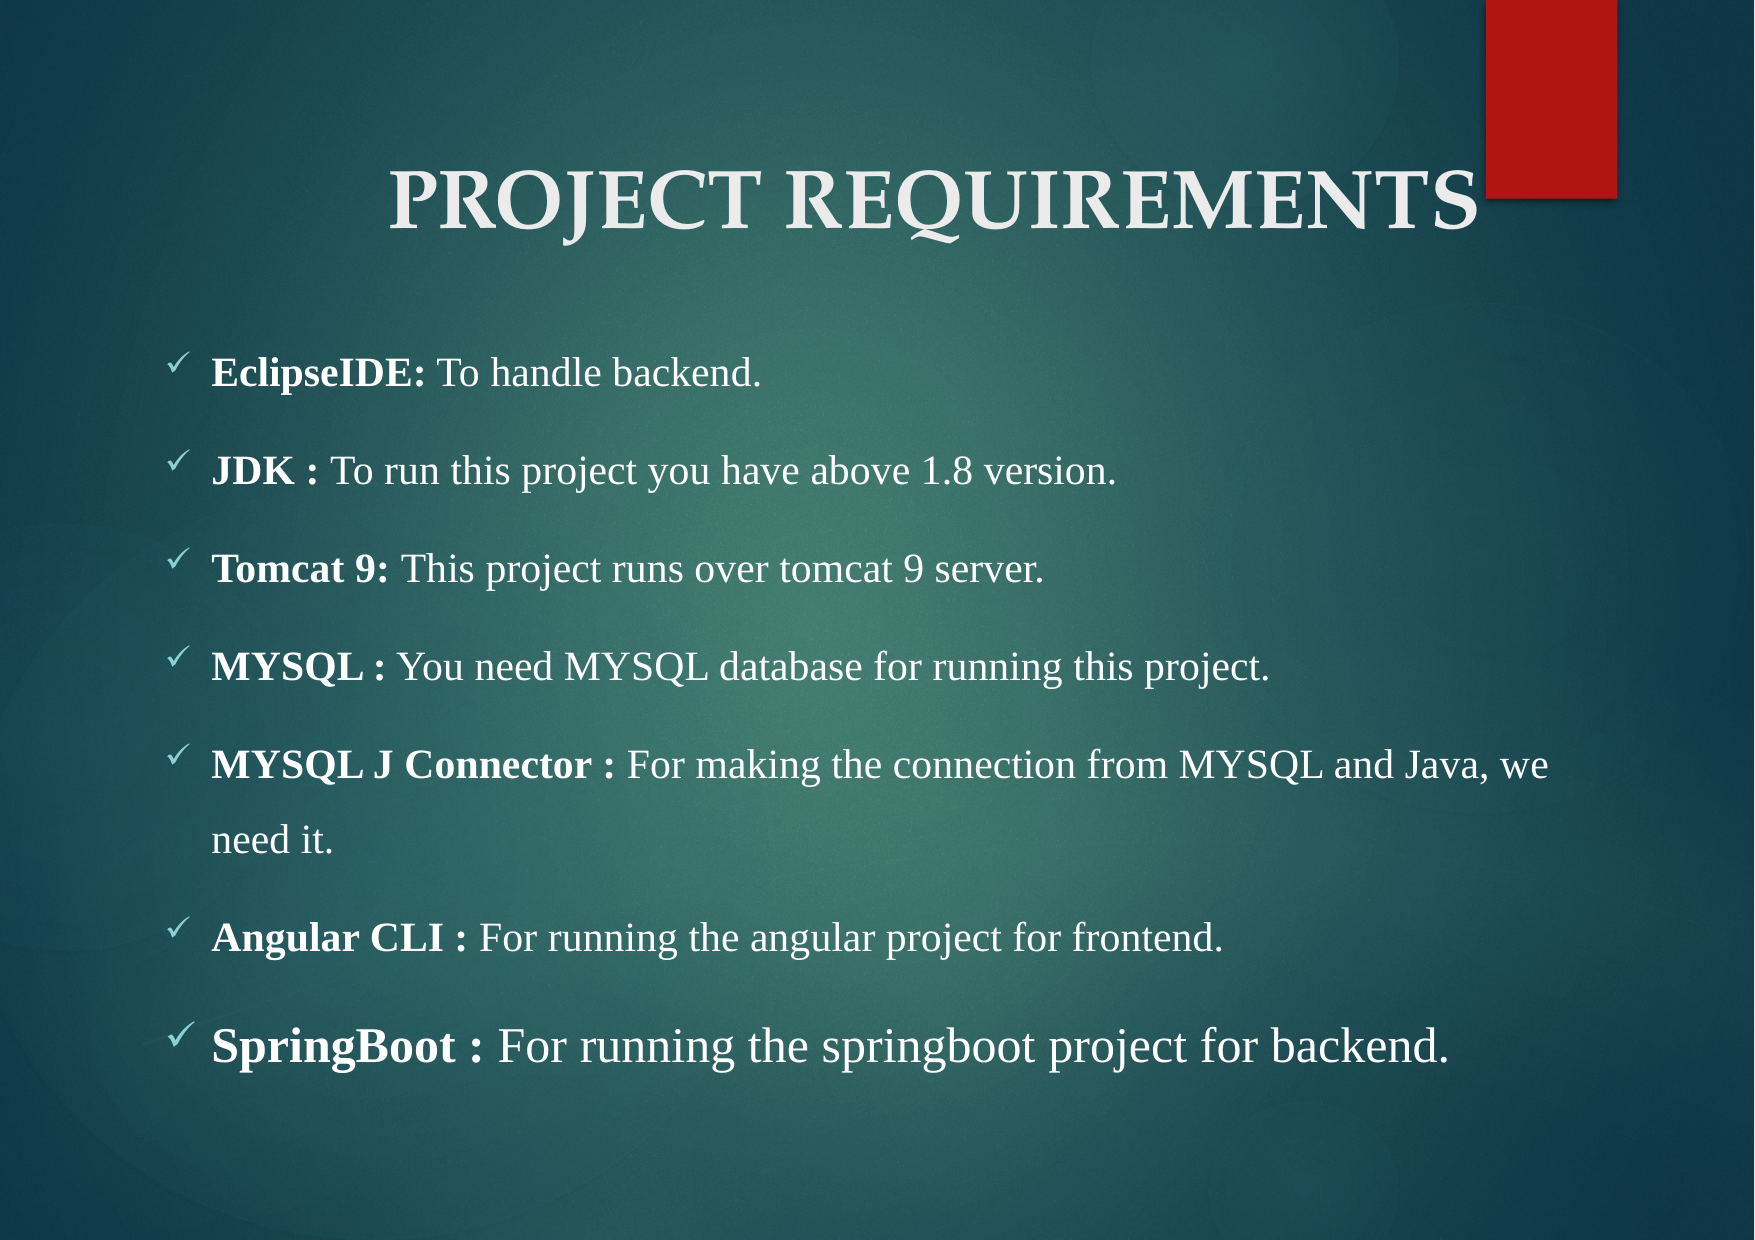

# PROJECT REQUIREMENTS
EclipseIDE: To handle backend.
JDK : To run this project you have above 1.8 version.
Tomcat 9: This project runs over tomcat 9 server.
MYSQL : You need MYSQL database for running this project.
MYSQL J Connector : For making the connection from MYSQL and Java, we need it.
Angular CLI : For running the angular project for frontend.
SpringBoot : For running the springboot project for backend.